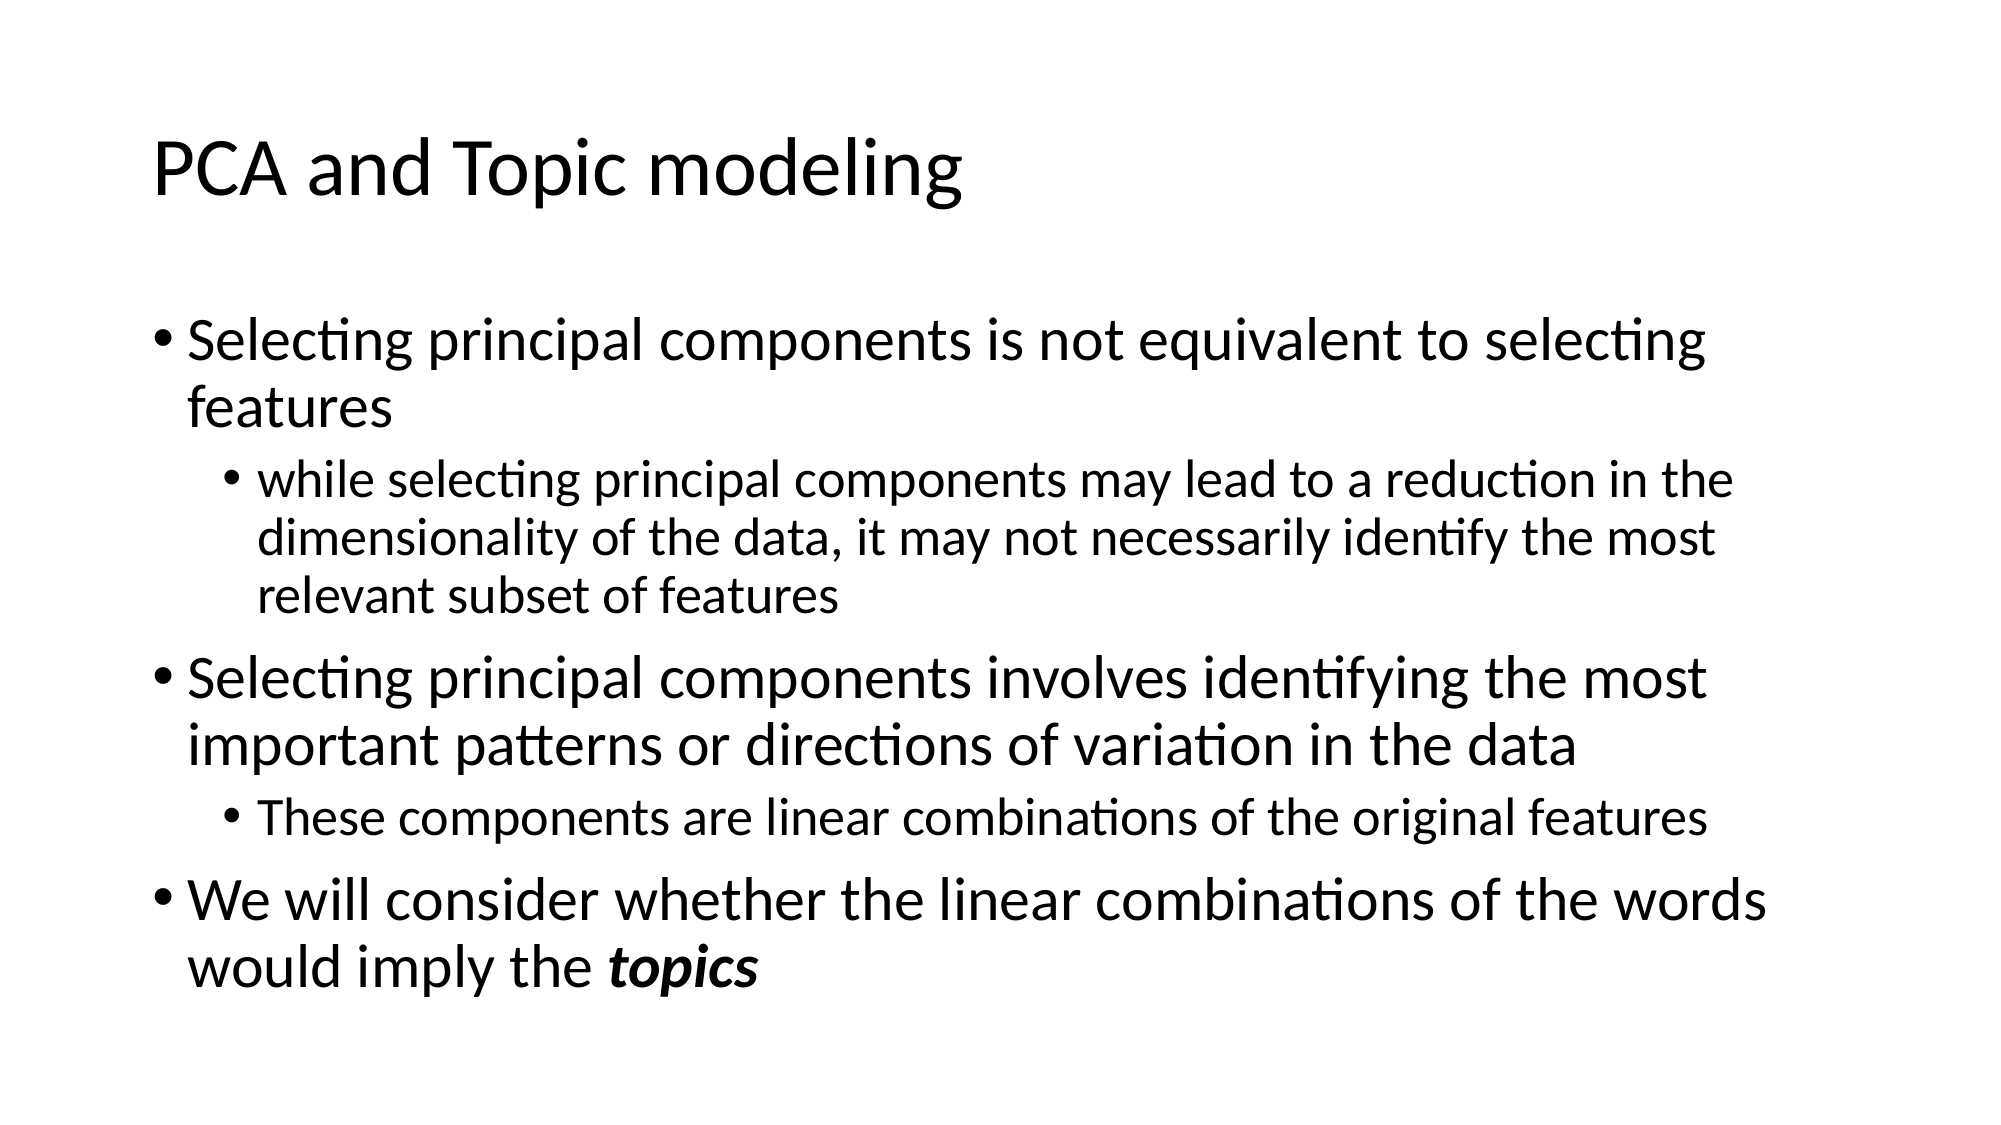

# PCA and Topic modeling
Selecting principal components is not equivalent to selecting features
while selecting principal components may lead to a reduction in the dimensionality of the data, it may not necessarily identify the most relevant subset of features
Selecting principal components involves identifying the most important patterns or directions of variation in the data
These components are linear combinations of the original features
We will consider whether the linear combinations of the words would imply the topics